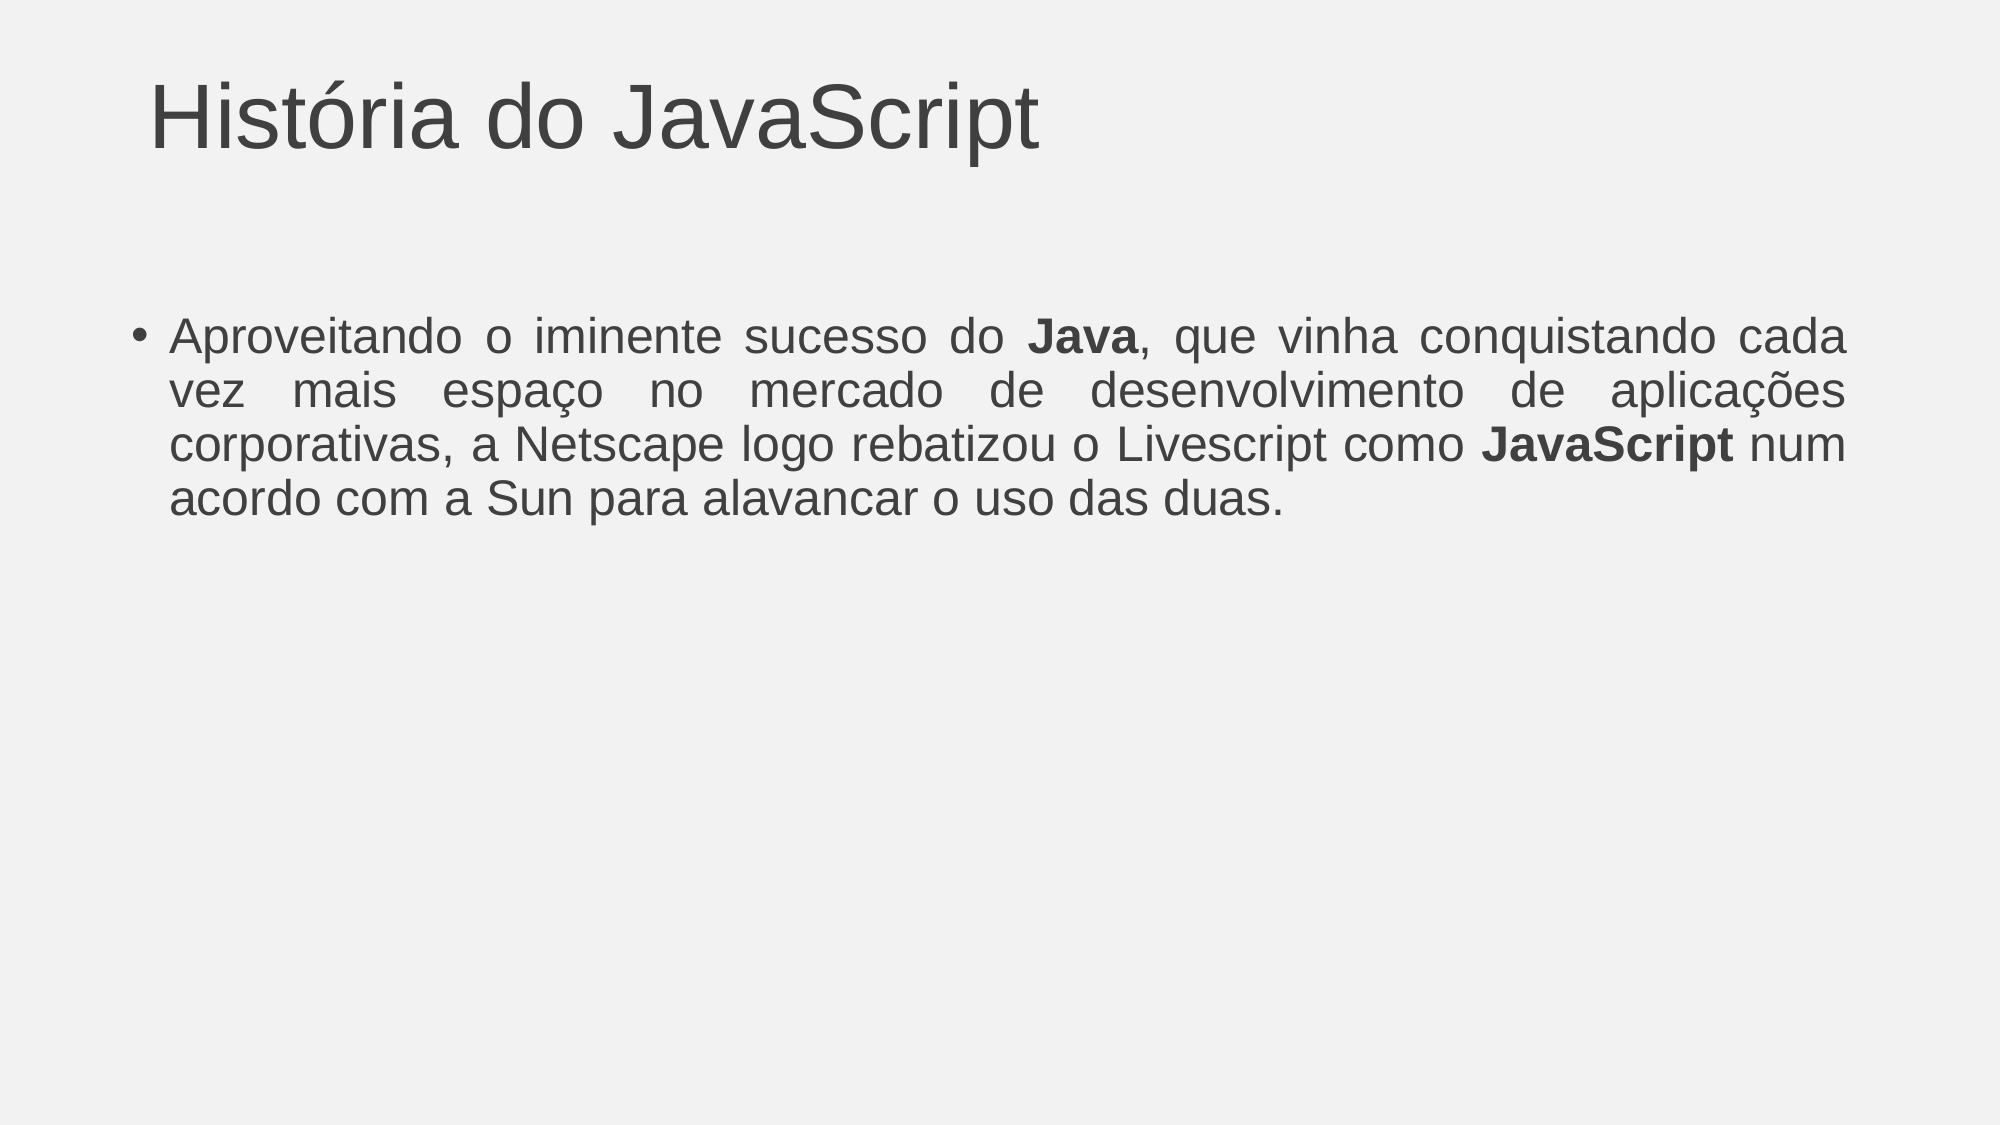

# História do JavaScript
Aproveitando o iminente sucesso do Java, que vinha conquistando cada vez mais espaço no mercado de desenvolvimento de aplicações corporativas, a Netscape logo rebatizou o Livescript como JavaScript num acordo com a Sun para alavancar o uso das duas.